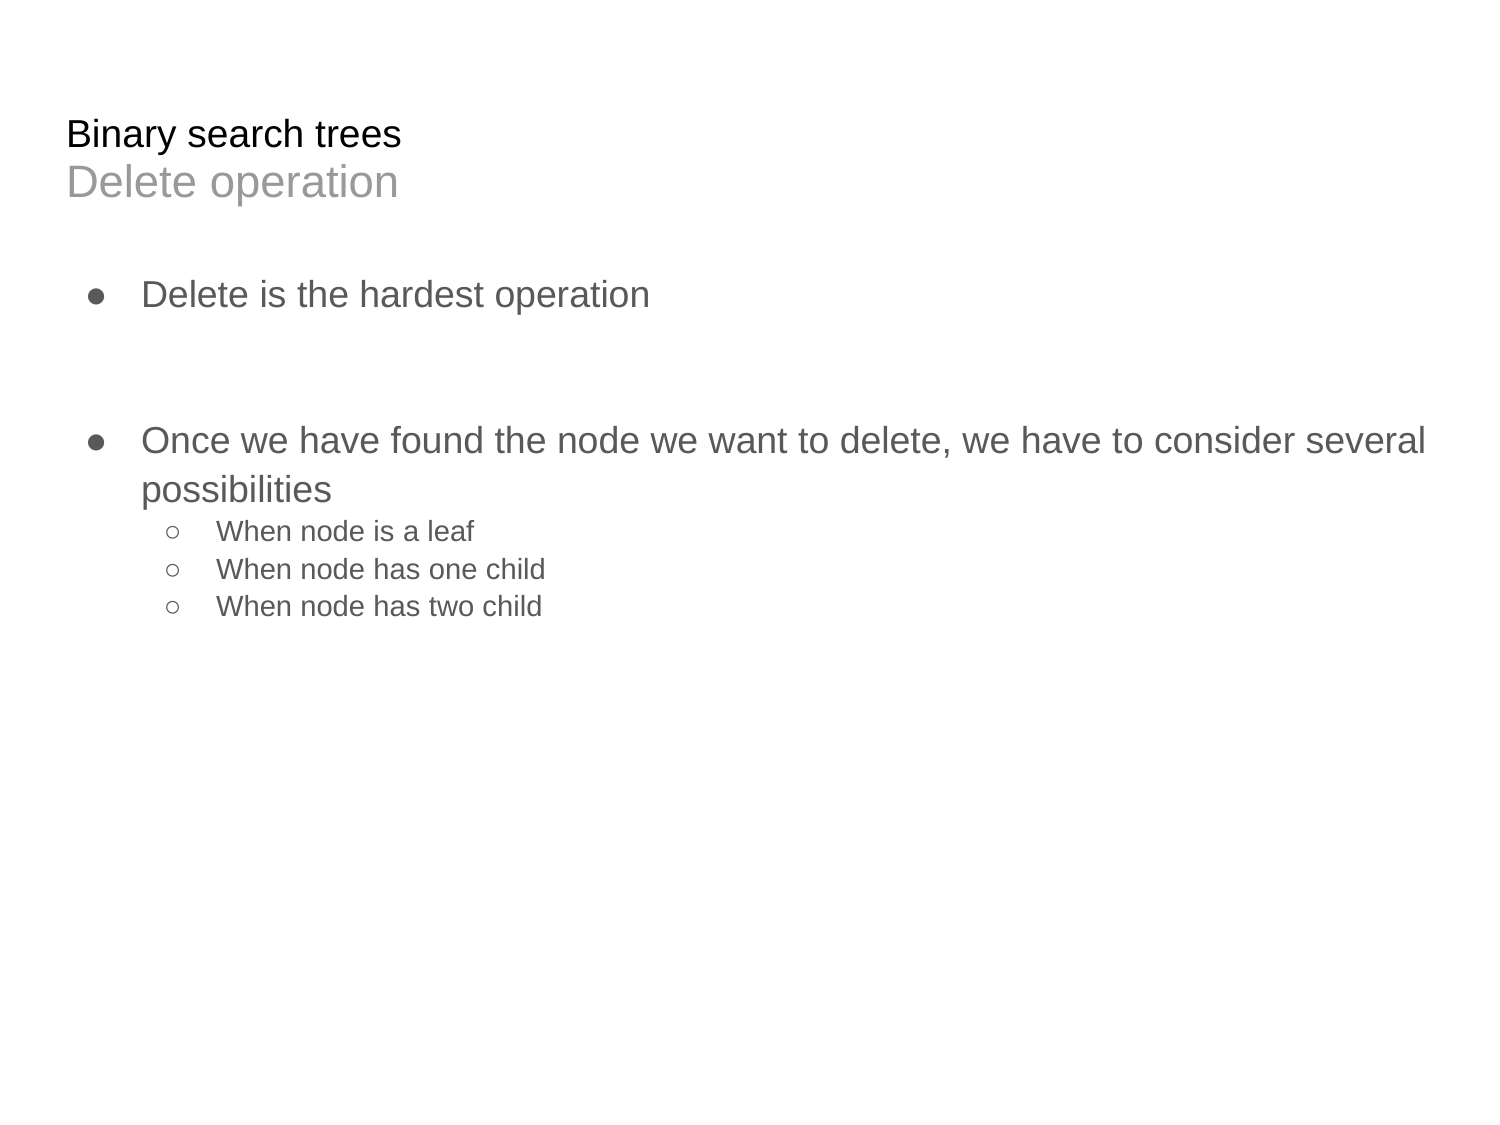

# Binary search trees
Delete operation
Delete is the hardest operation

Once we have found the node we want to delete, we have to consider several possibilities
When node is a leaf
When node has one child
When node has two child